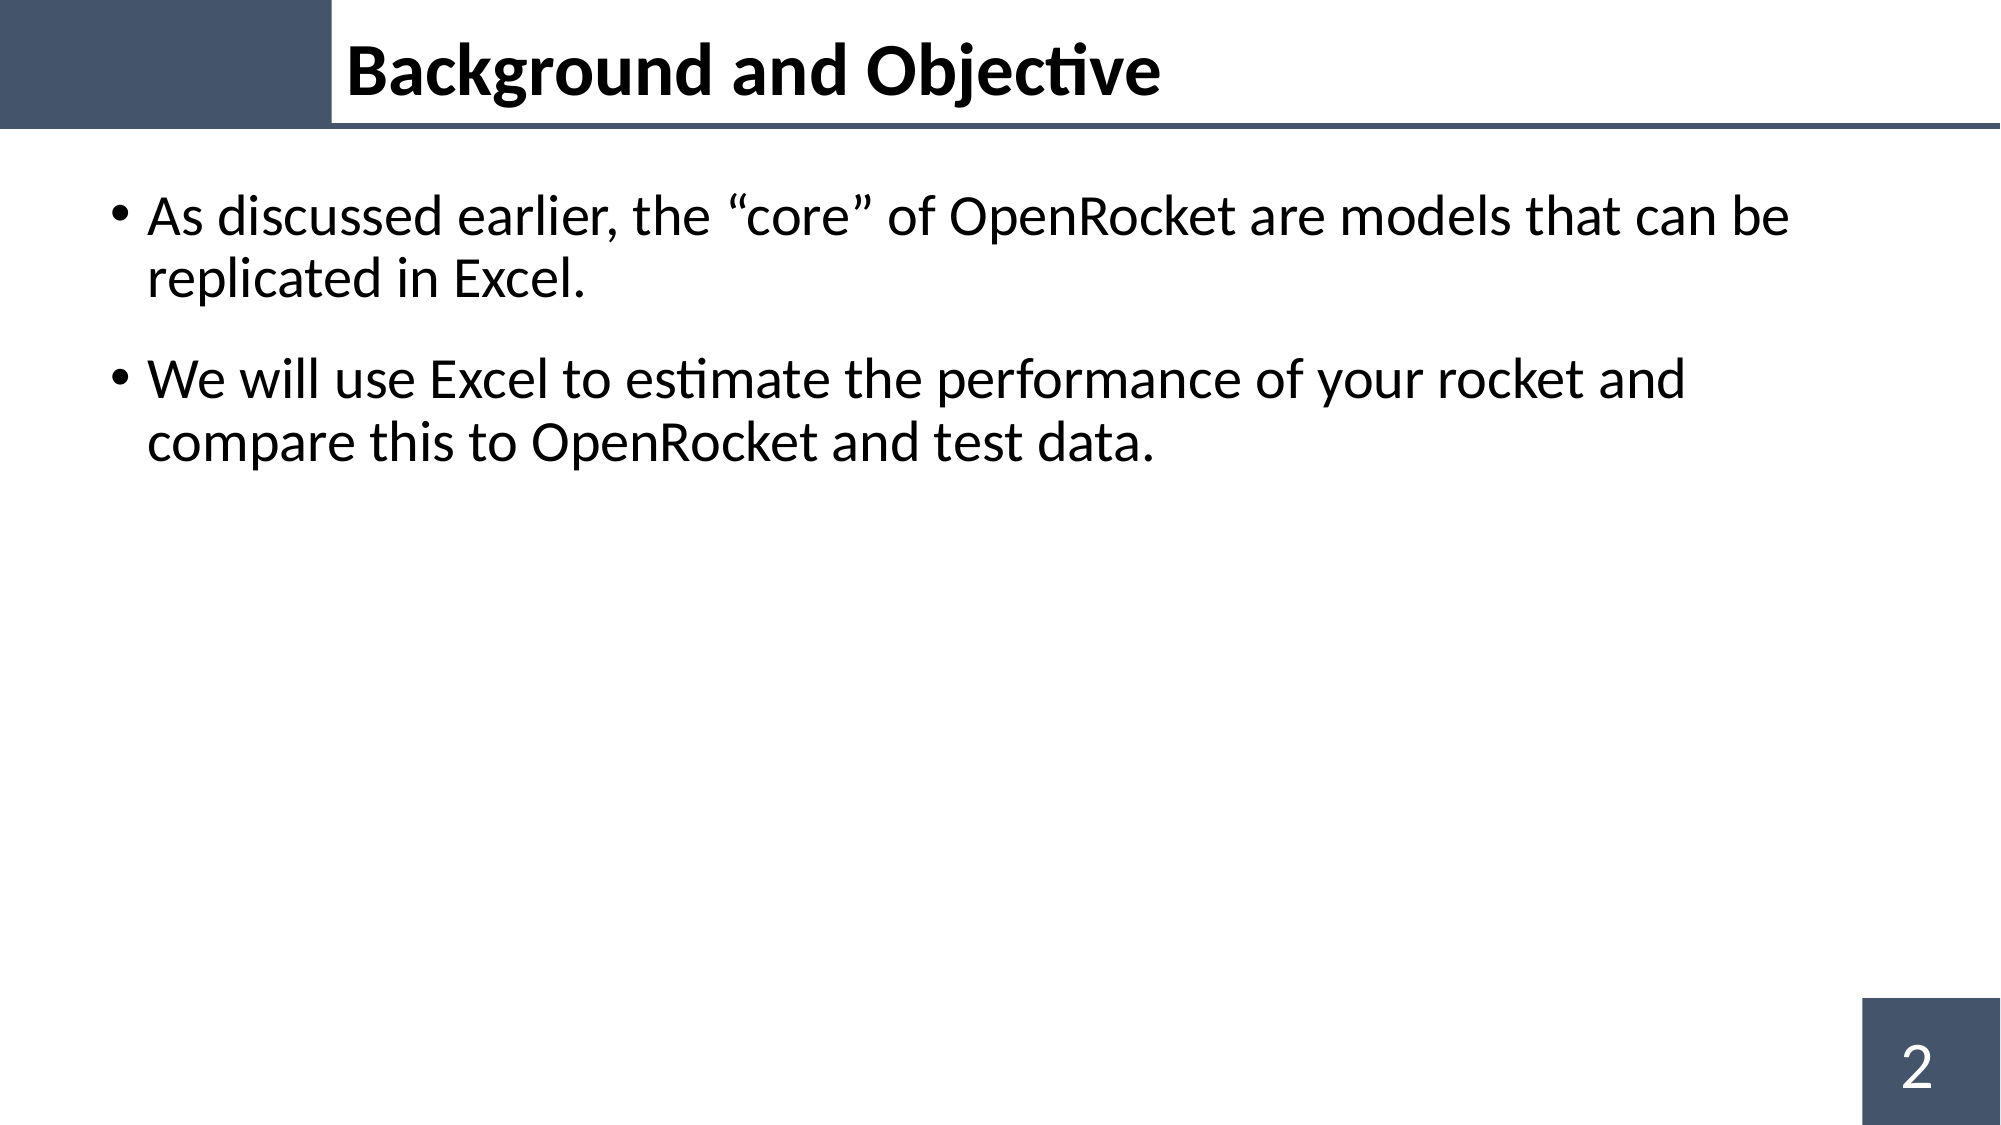

Background and Objective
As discussed earlier, the “core” of OpenRocket are models that can be replicated in Excel.
We will use Excel to estimate the performance of your rocket and compare this to OpenRocket and test data.